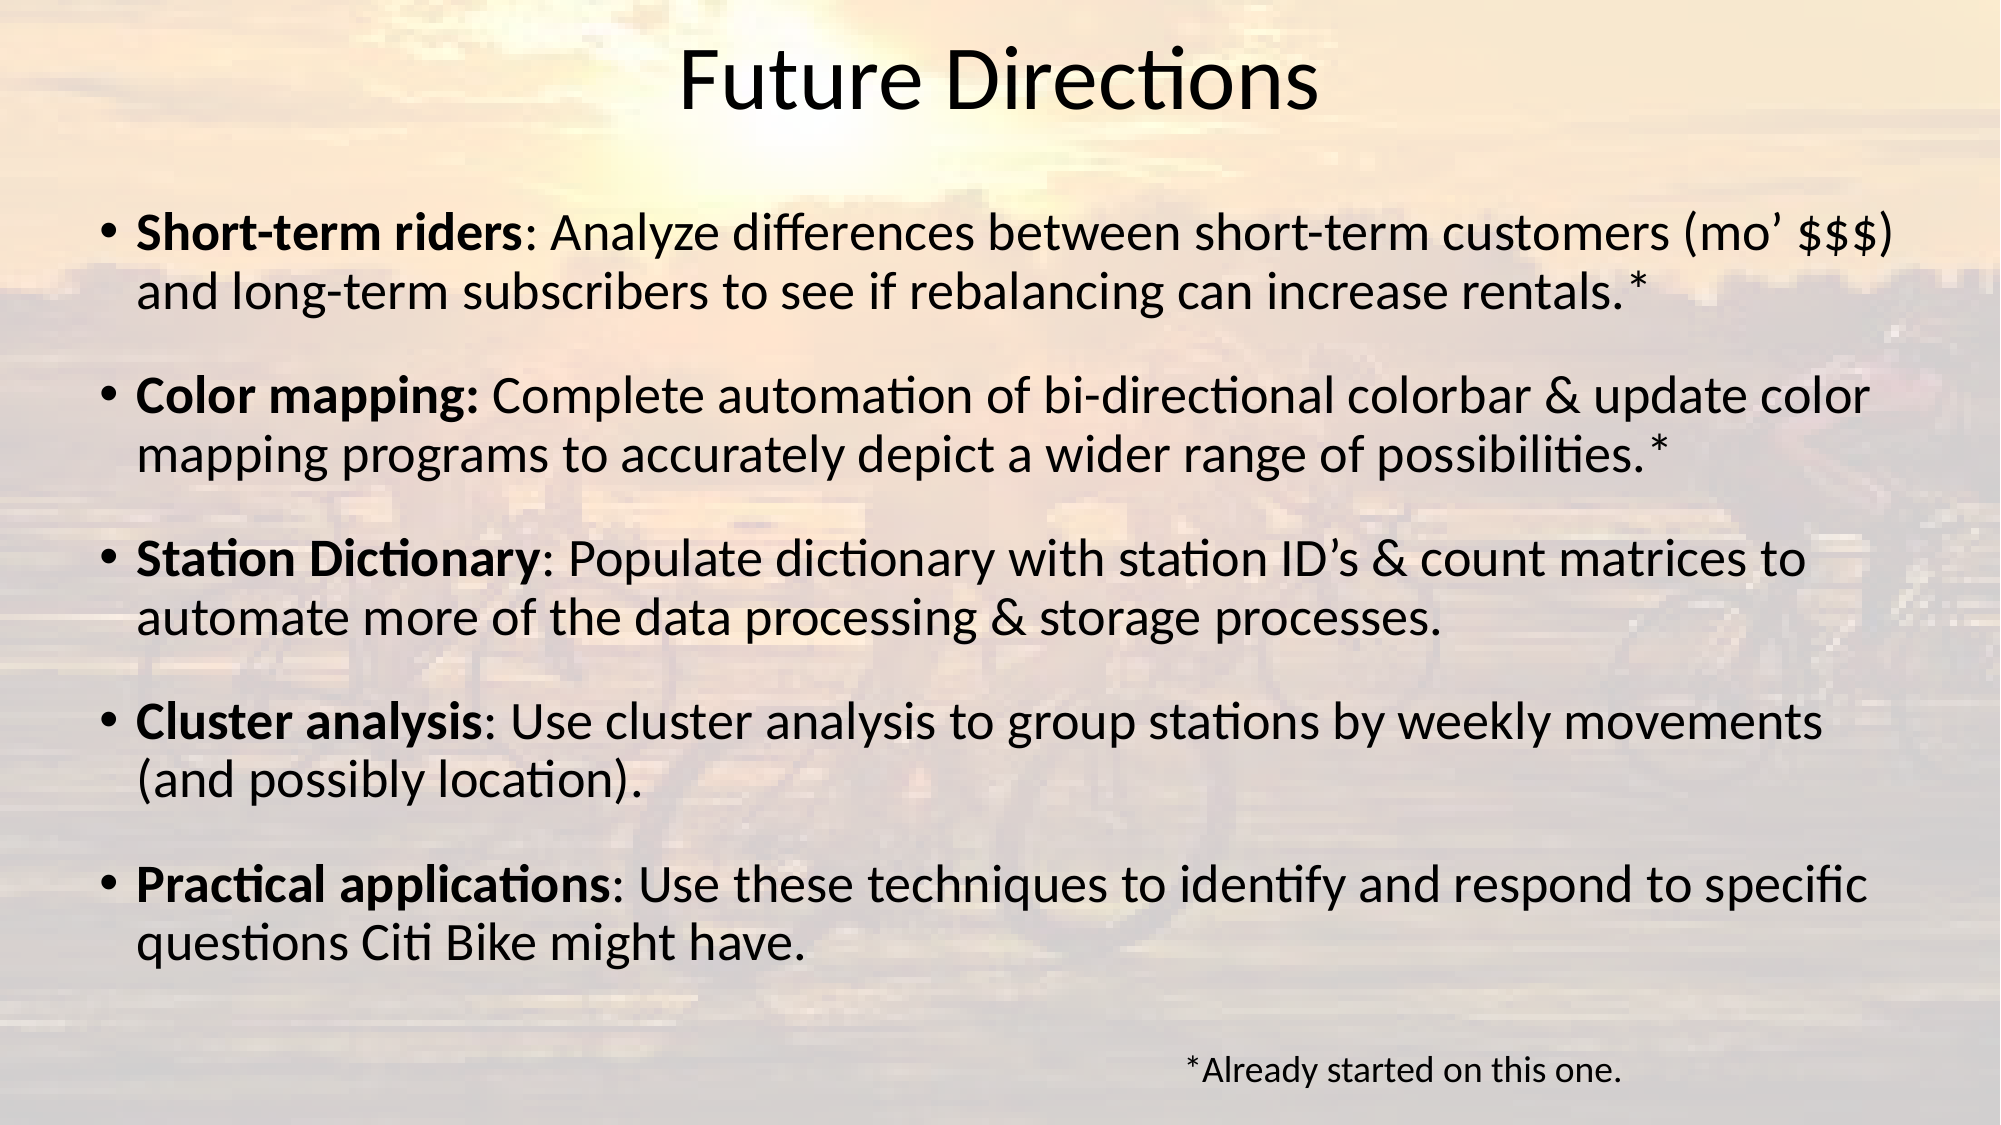

# Future Directions
Short-term riders: Analyze differences between short-term customers (mo’ $$$) and long-term subscribers to see if rebalancing can increase rentals.*
Color mapping: Complete automation of bi-directional colorbar & update color mapping programs to accurately depict a wider range of possibilities.*
Station Dictionary: Populate dictionary with station ID’s & count matrices to automate more of the data processing & storage processes.
Cluster analysis: Use cluster analysis to group stations by weekly movements (and possibly location).
Practical applications: Use these techniques to identify and respond to specific questions Citi Bike might have.

*Already started on this one.